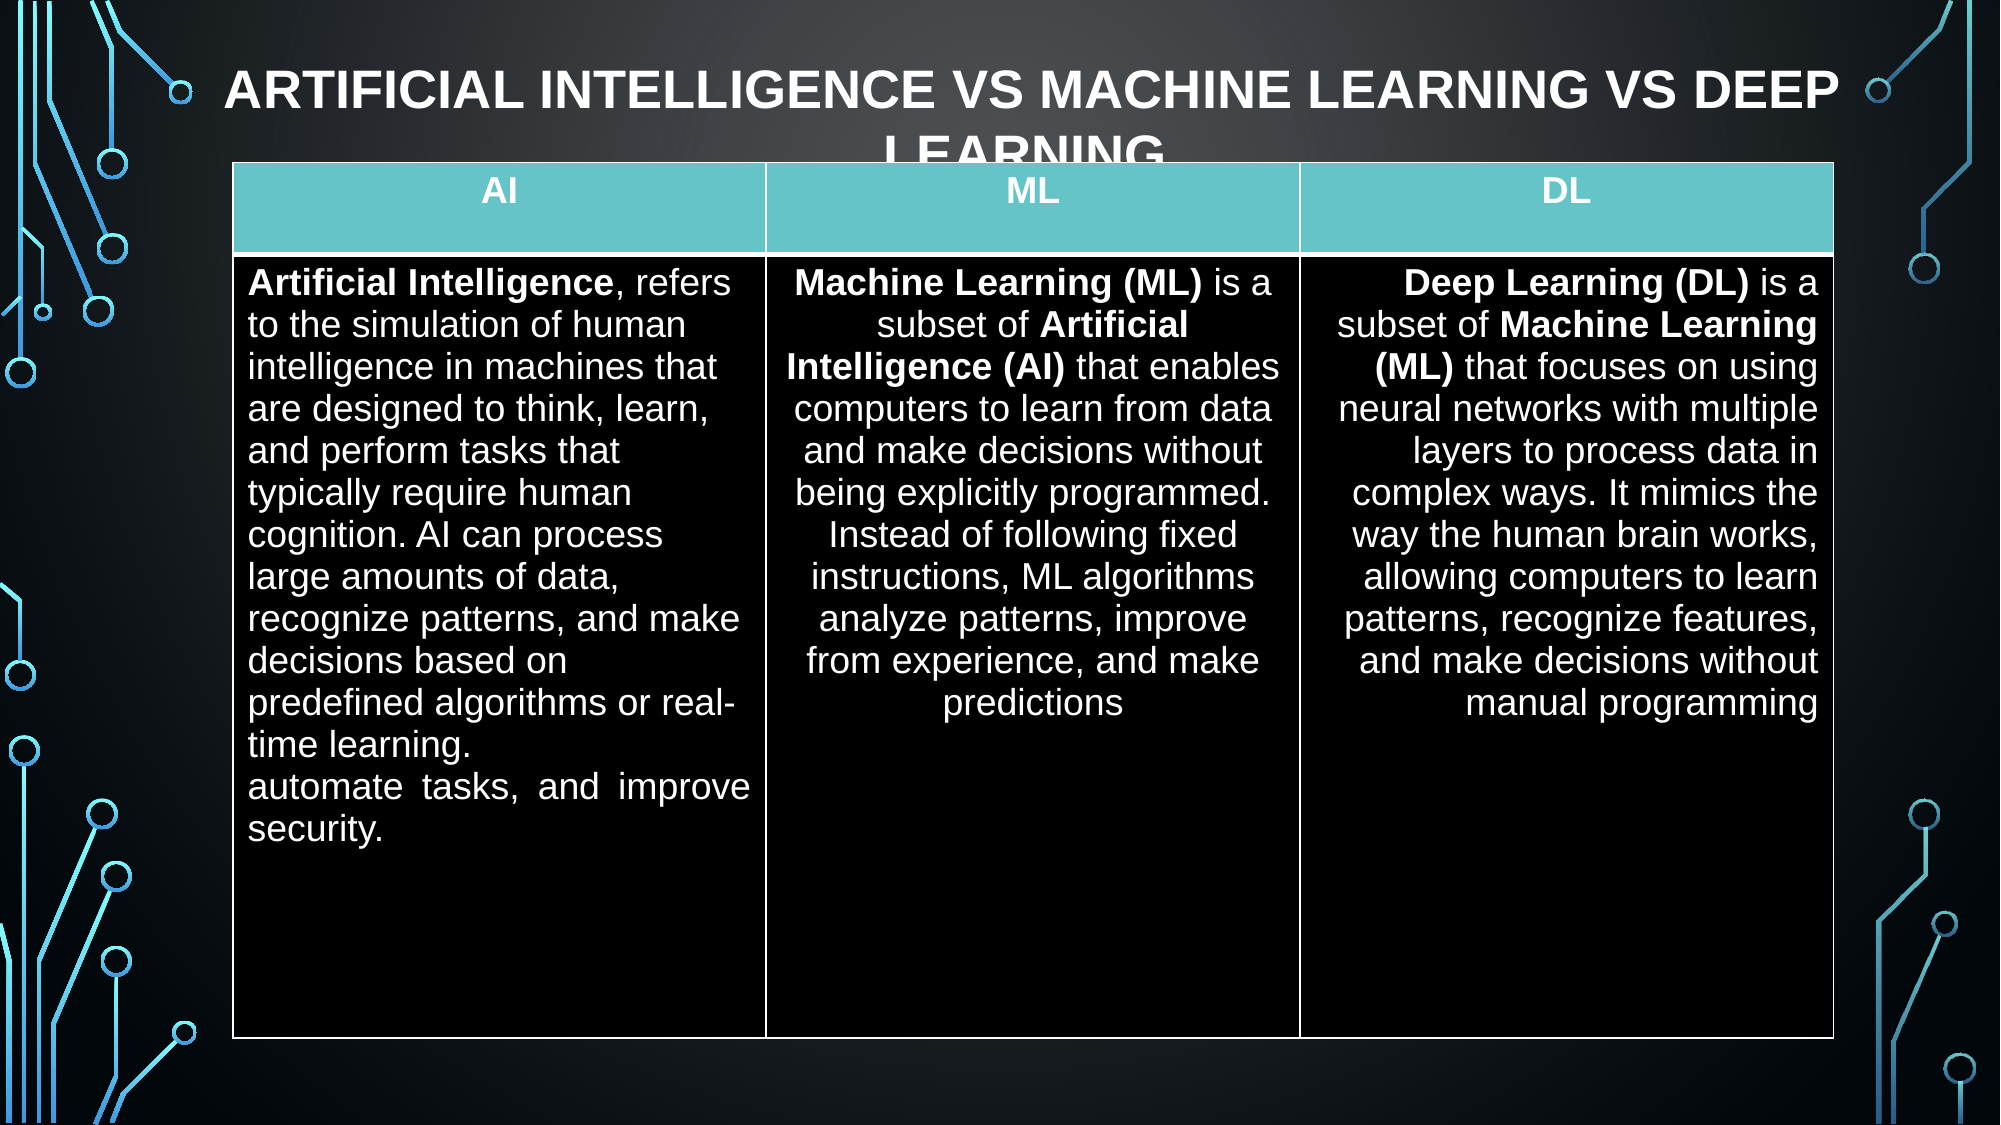

ARTIFICIAL INTELLIGENCE VS MACHINE LEARNING VS DEEP LEARNING
| AI | ML | DL |
| --- | --- | --- |
| Artificial Intelligence, refers to the simulation of human intelligence in machines that are designed to think, learn, and perform tasks that typically require human cognition. AI can process large amounts of data, recognize patterns, and make decisions based on predefined algorithms or real-time learning. automate tasks, and improve security. | Machine Learning (ML) is a subset of Artificial Intelligence (AI) that enables computers to learn from data and make decisions without being explicitly programmed. Instead of following fixed instructions, ML algorithms analyze patterns, improve from experience, and make predictions | Deep Learning (DL) is a subset of Machine Learning (ML) that focuses on using neural networks with multiple layers to process data in complex ways. It mimics the way the human brain works, allowing computers to learn patterns, recognize features, and make decisions without manual programming |